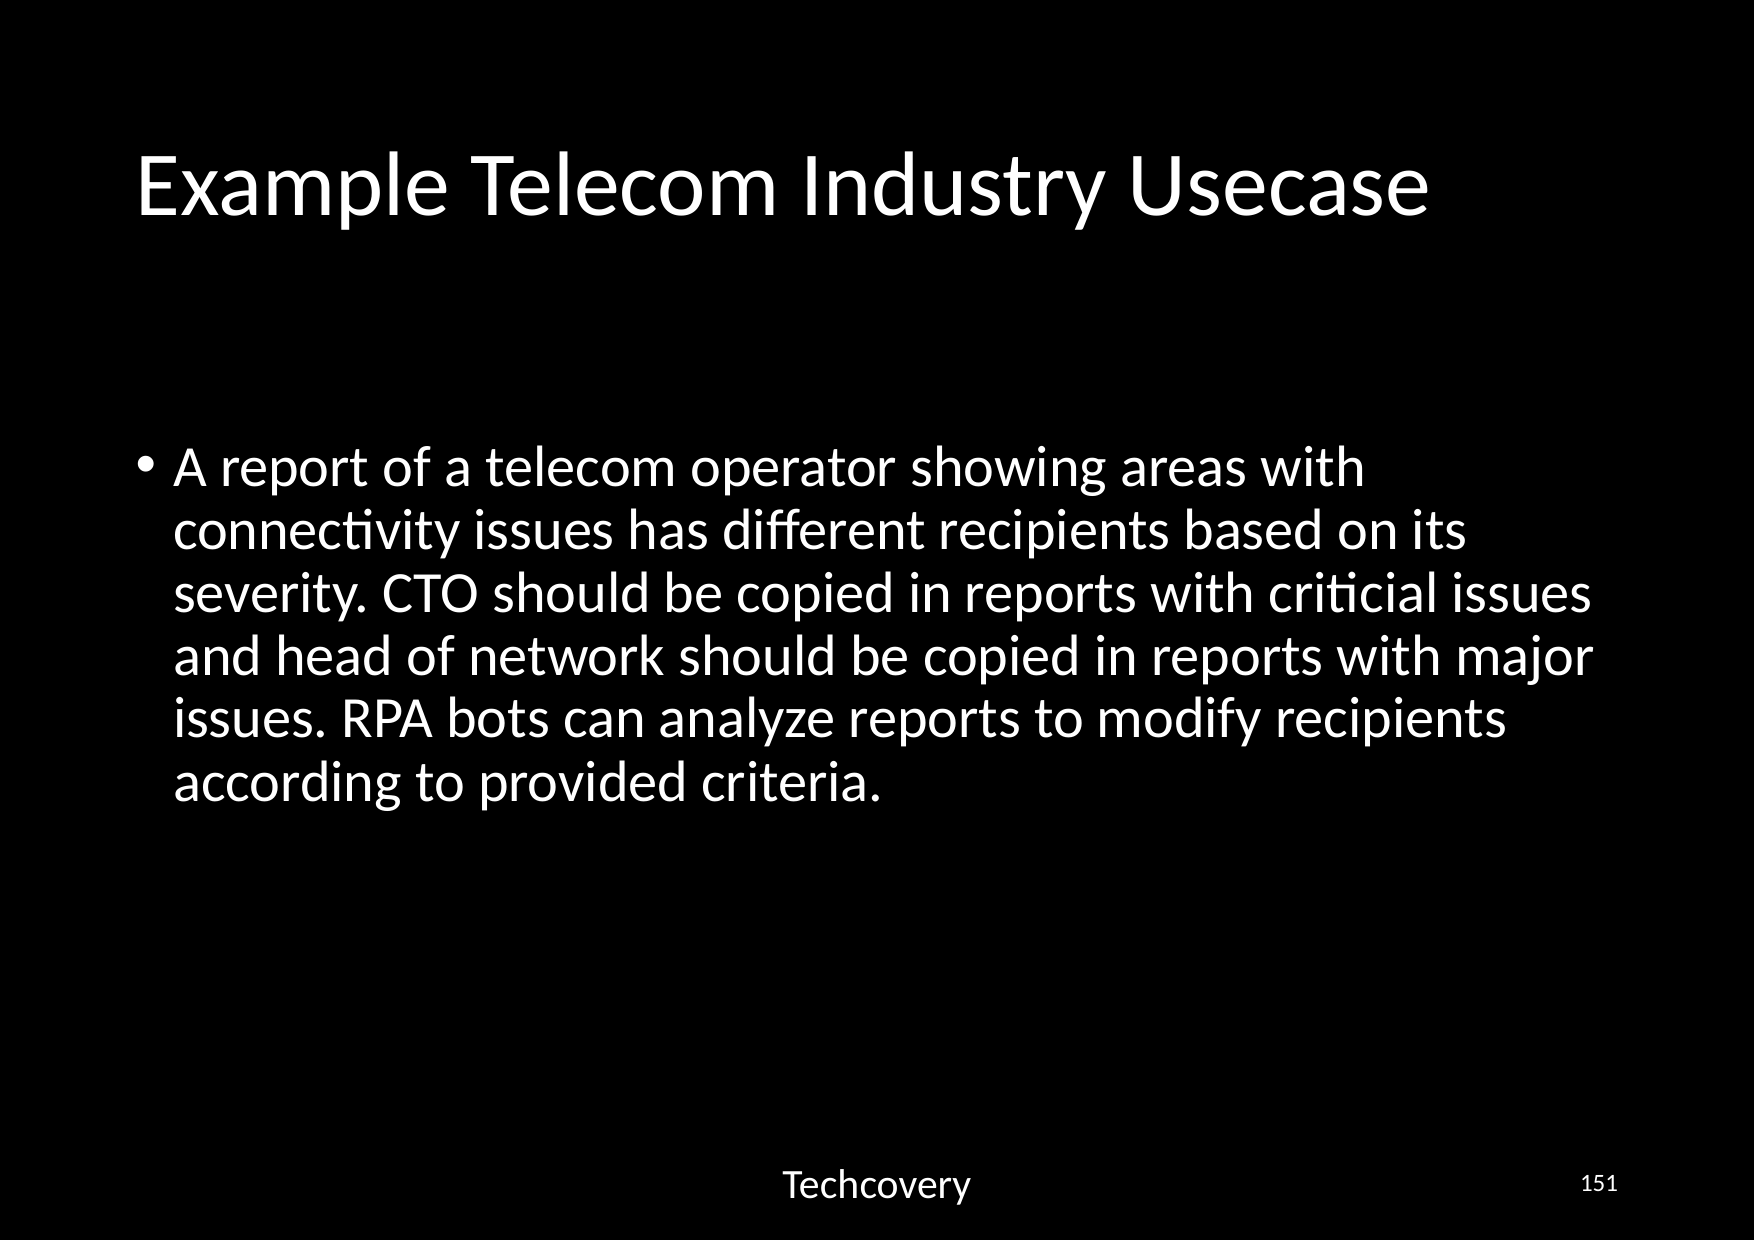

# Example Telecom Industry Usecase
A report of a telecom operator showing areas with connectivity issues has different recipients based on its severity. CTO should be copied in reports with criticial issues and head of network should be copied in reports with major issues. RPA bots can analyze reports to modify recipients according to provided criteria.

Techcovery
151